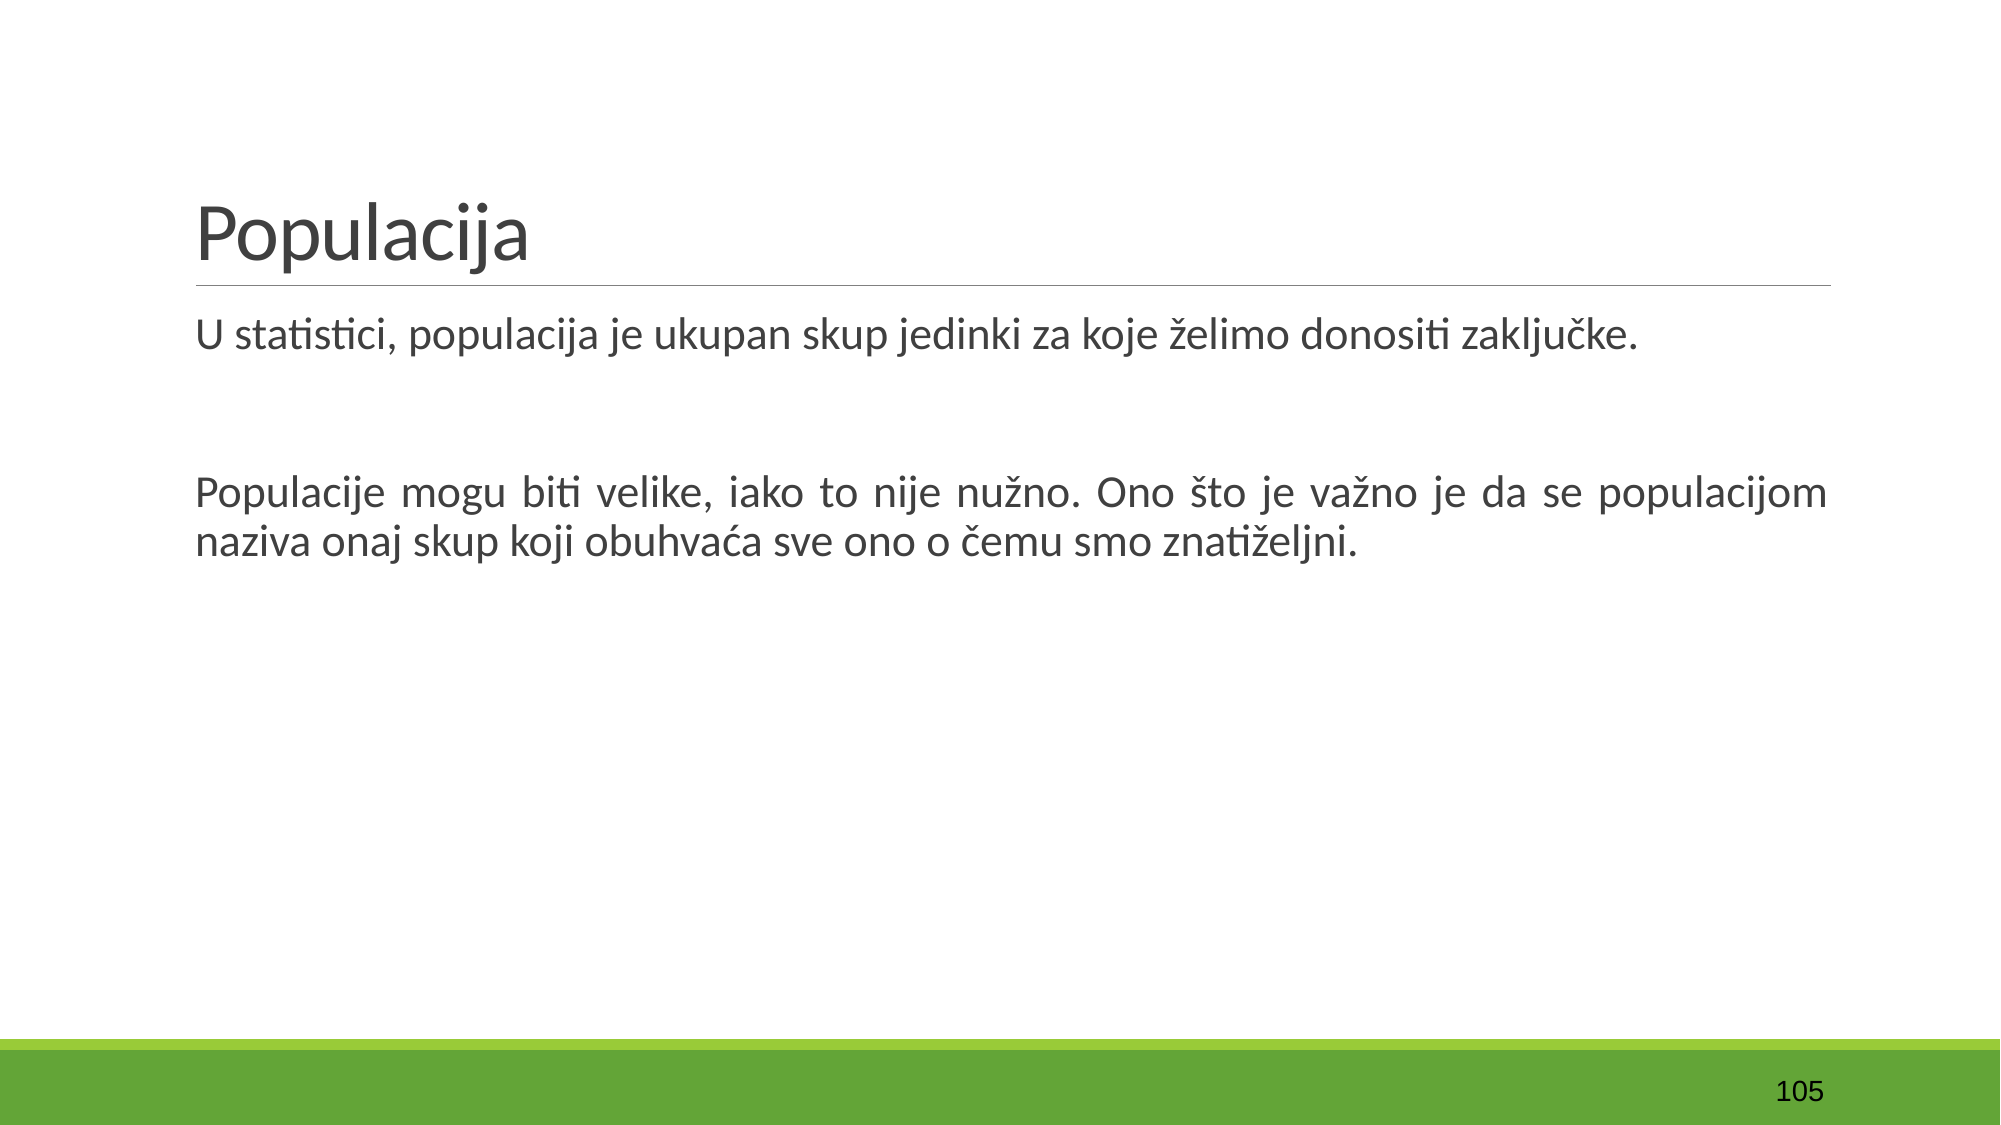

# Populacija
U statistici, populacija je ukupan skup jedinki za koje želimo donositi zaključke.

Populacije mogu biti velike, iako to nije nužno. Ono što je važno je da se populacijom naziva onaj skup koji obuhvaća sve ono o čemu smo znatiželjni.
105